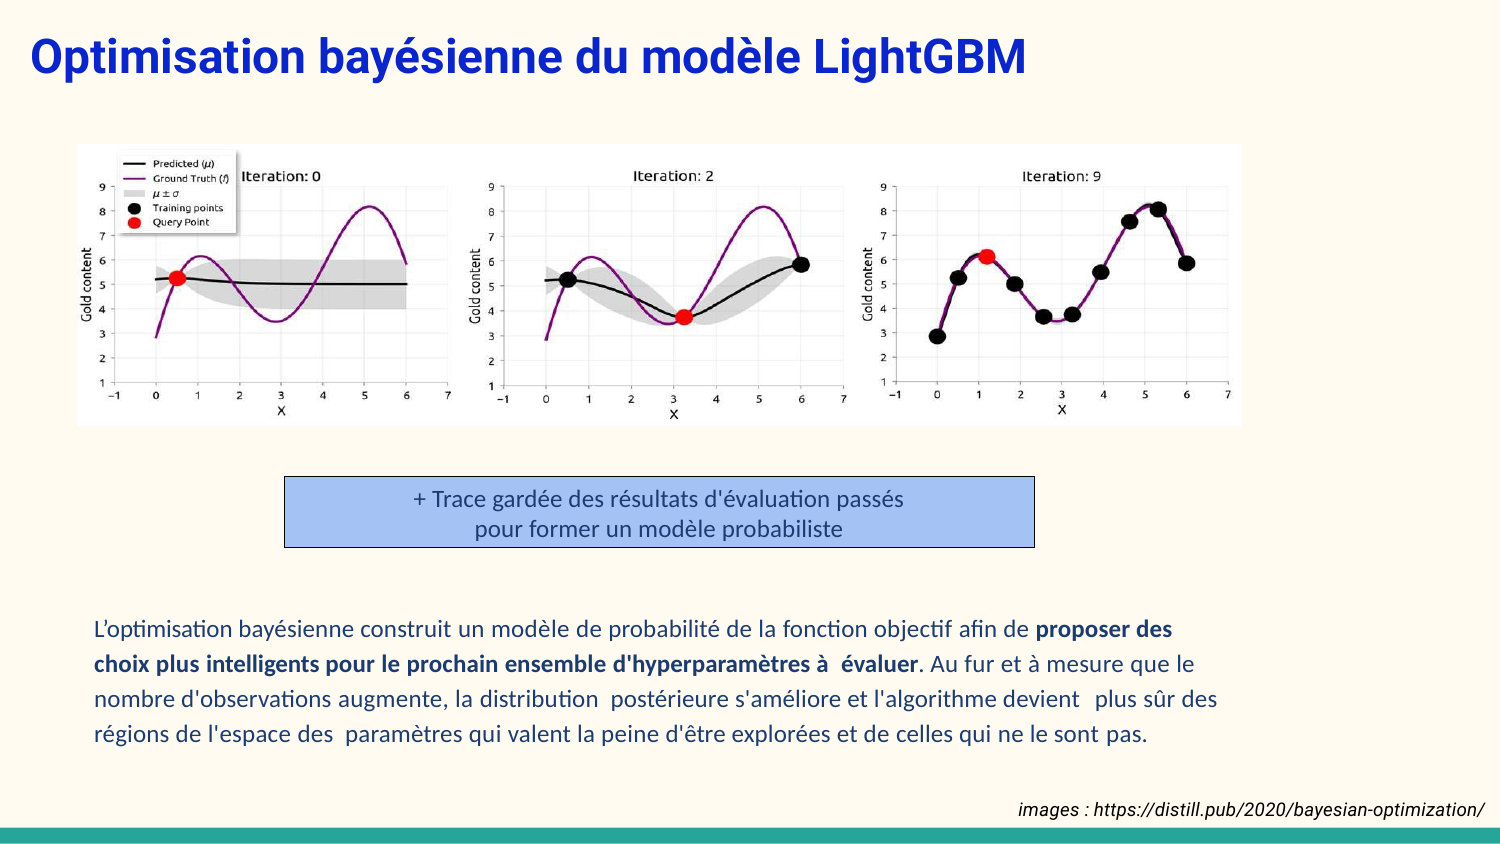

Optimisation bayésienne du modèle LightGBM

+ Trace gardée des résultats d'évaluation passés
pour former un modèle probabiliste
L’optimisation bayésienne construit un modèle de probabilité de la fonction objectif afin de proposer des choix plus intelligents pour le prochain ensemble d'hyperparamètres à  évaluer. Au fur et à mesure que le nombre d'observations augmente, la distribution  postérieure s'améliore et l'algorithme devient plus sûr des régions de l'espace des  paramètres qui valent la peine d'être explorées et de celles qui ne le sont pas.
images : https://distill.pub/2020/bayesian-optimization/